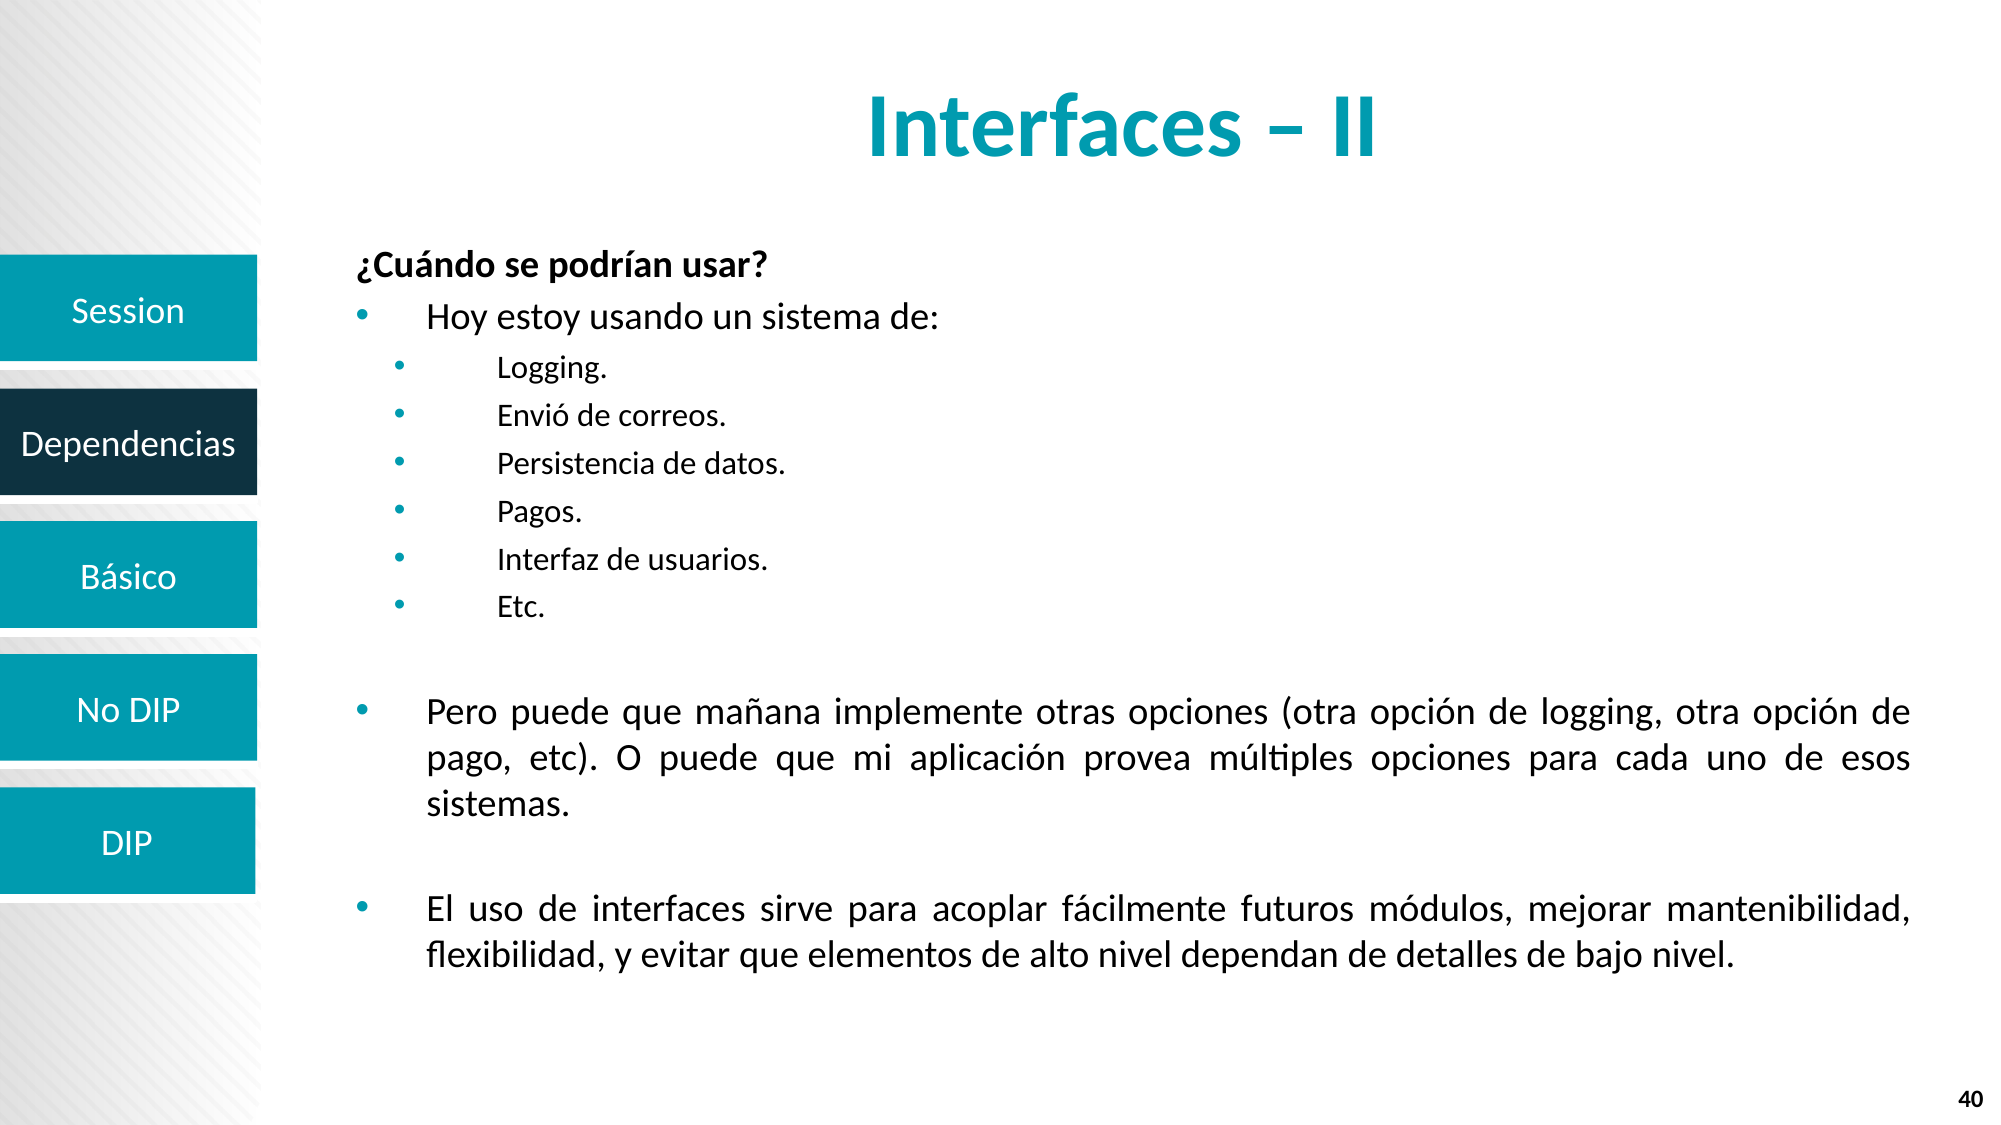

# Interfaces – II
¿Cuándo se podrían usar?
Hoy estoy usando un sistema de:
Logging.
Envió de correos.
Persistencia de datos.
Pagos.
Interfaz de usuarios.
Etc.

Pero puede que mañana implemente otras opciones (otra opción de logging, otra opción de pago, etc). O puede que mi aplicación provea múltiples opciones para cada uno de esos sistemas.

El uso de interfaces sirve para acoplar fácilmente futuros módulos, mejorar mantenibilidad, flexibilidad, y evitar que elementos de alto nivel dependan de detalles de bajo nivel.
40